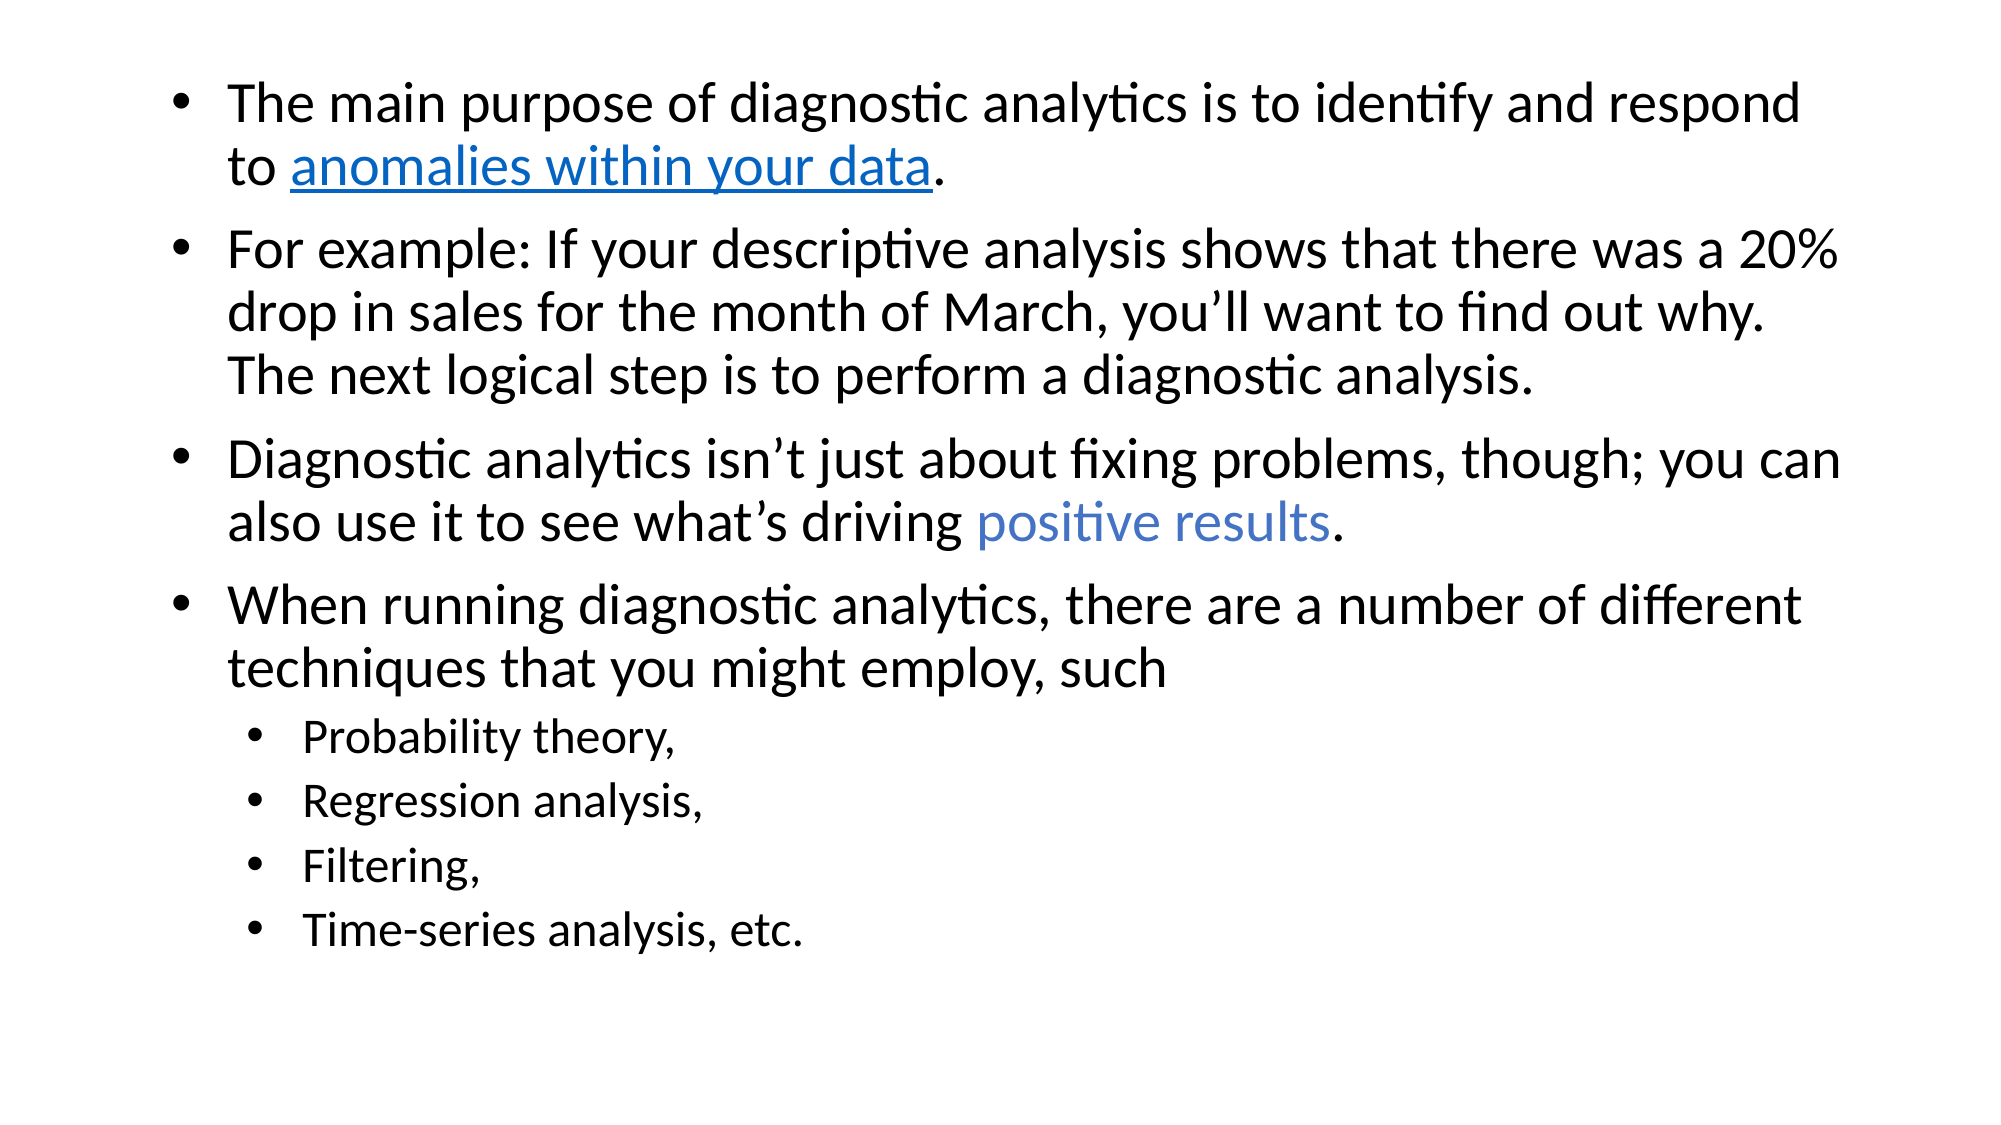

The main purpose of diagnostic analytics is to identify and respond to anomalies within your data.
For example: If your descriptive analysis shows that there was a 20% drop in sales for the month of March, you’ll want to find out why. The next logical step is to perform a diagnostic analysis.
Diagnostic analytics isn’t just about fixing problems, though; you can also use it to see what’s driving positive results.
When running diagnostic analytics, there are a number of different techniques that you might employ, such
Probability theory,
Regression analysis,
Filtering,
Time-series analysis, etc.